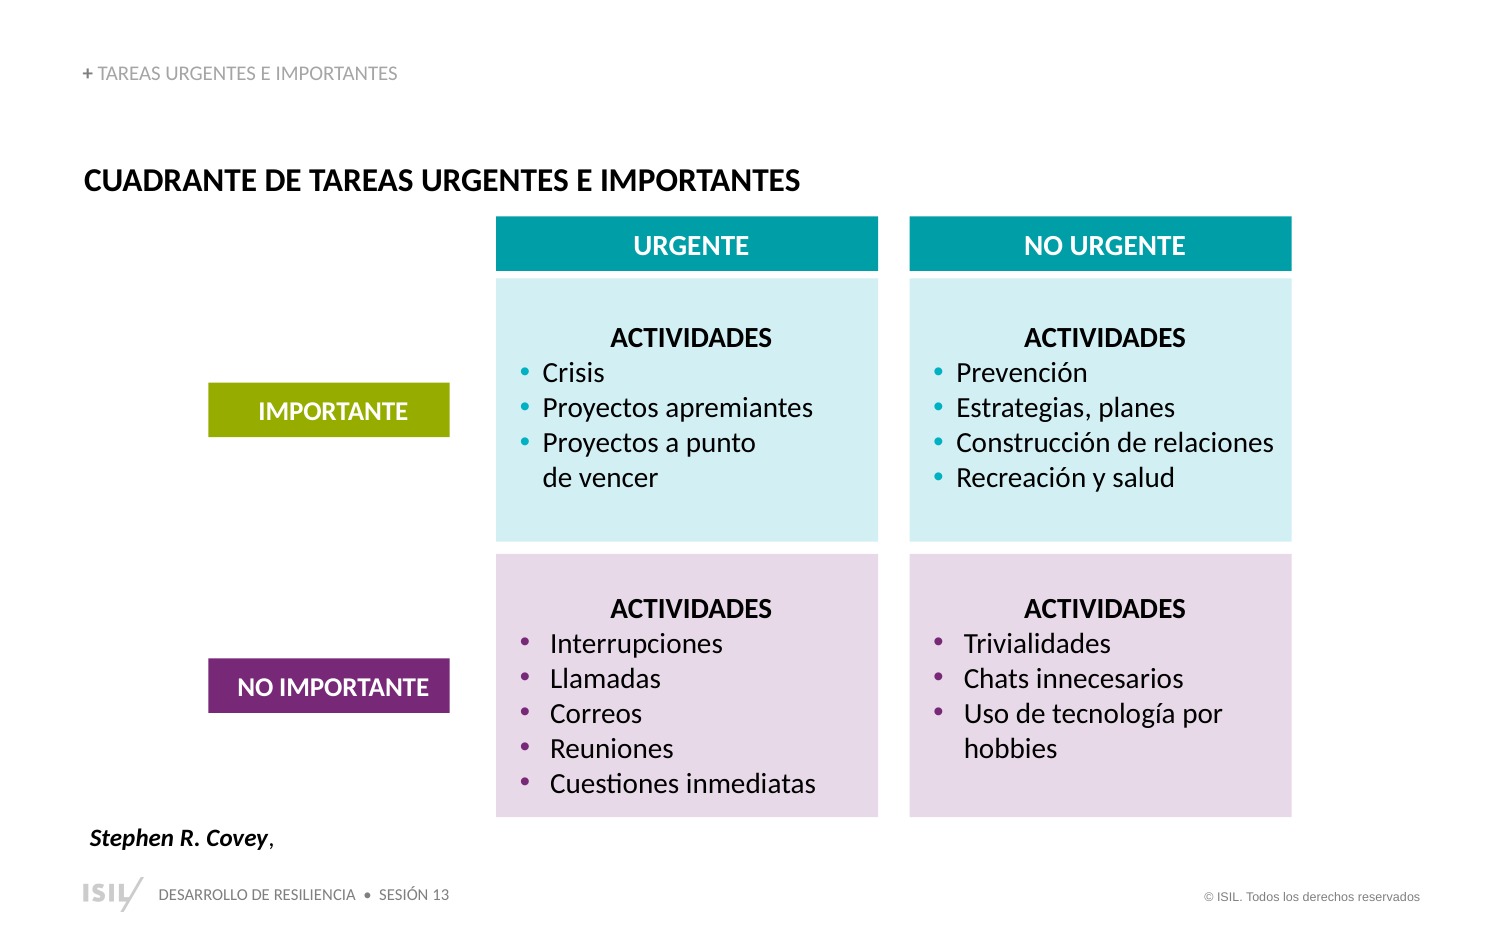

+ TAREAS URGENTES E IMPORTANTES
CUADRANTE DE TAREAS URGENTES E IMPORTANTES
URGENTE
NO URGENTE
ACTIVIDADES
Crisis
Proyectos apremiantes
Proyectos a punto de vencer
ACTIVIDADES
Crisis
Proyectos apremiantes
Proyectos a punto de vencer
ACTIVIDADES
Crisis
Proyectos apremiantes
Proyectos a punto
de vencer
ACTIVIDADES
Prevención
Estrategias, planes
Construcción de relaciones
Recreación y salud

IMPORTANTE
ACTIVIDADES
Interrupciones
Llamadas
Correos
Reuniones
Cuestiones inmediatas
ACTIVIDADES
Trivialidades
Chats innecesarios
Uso de tecnología por hobbies
NO IMPORTANTE
 Stephen R. Covey,